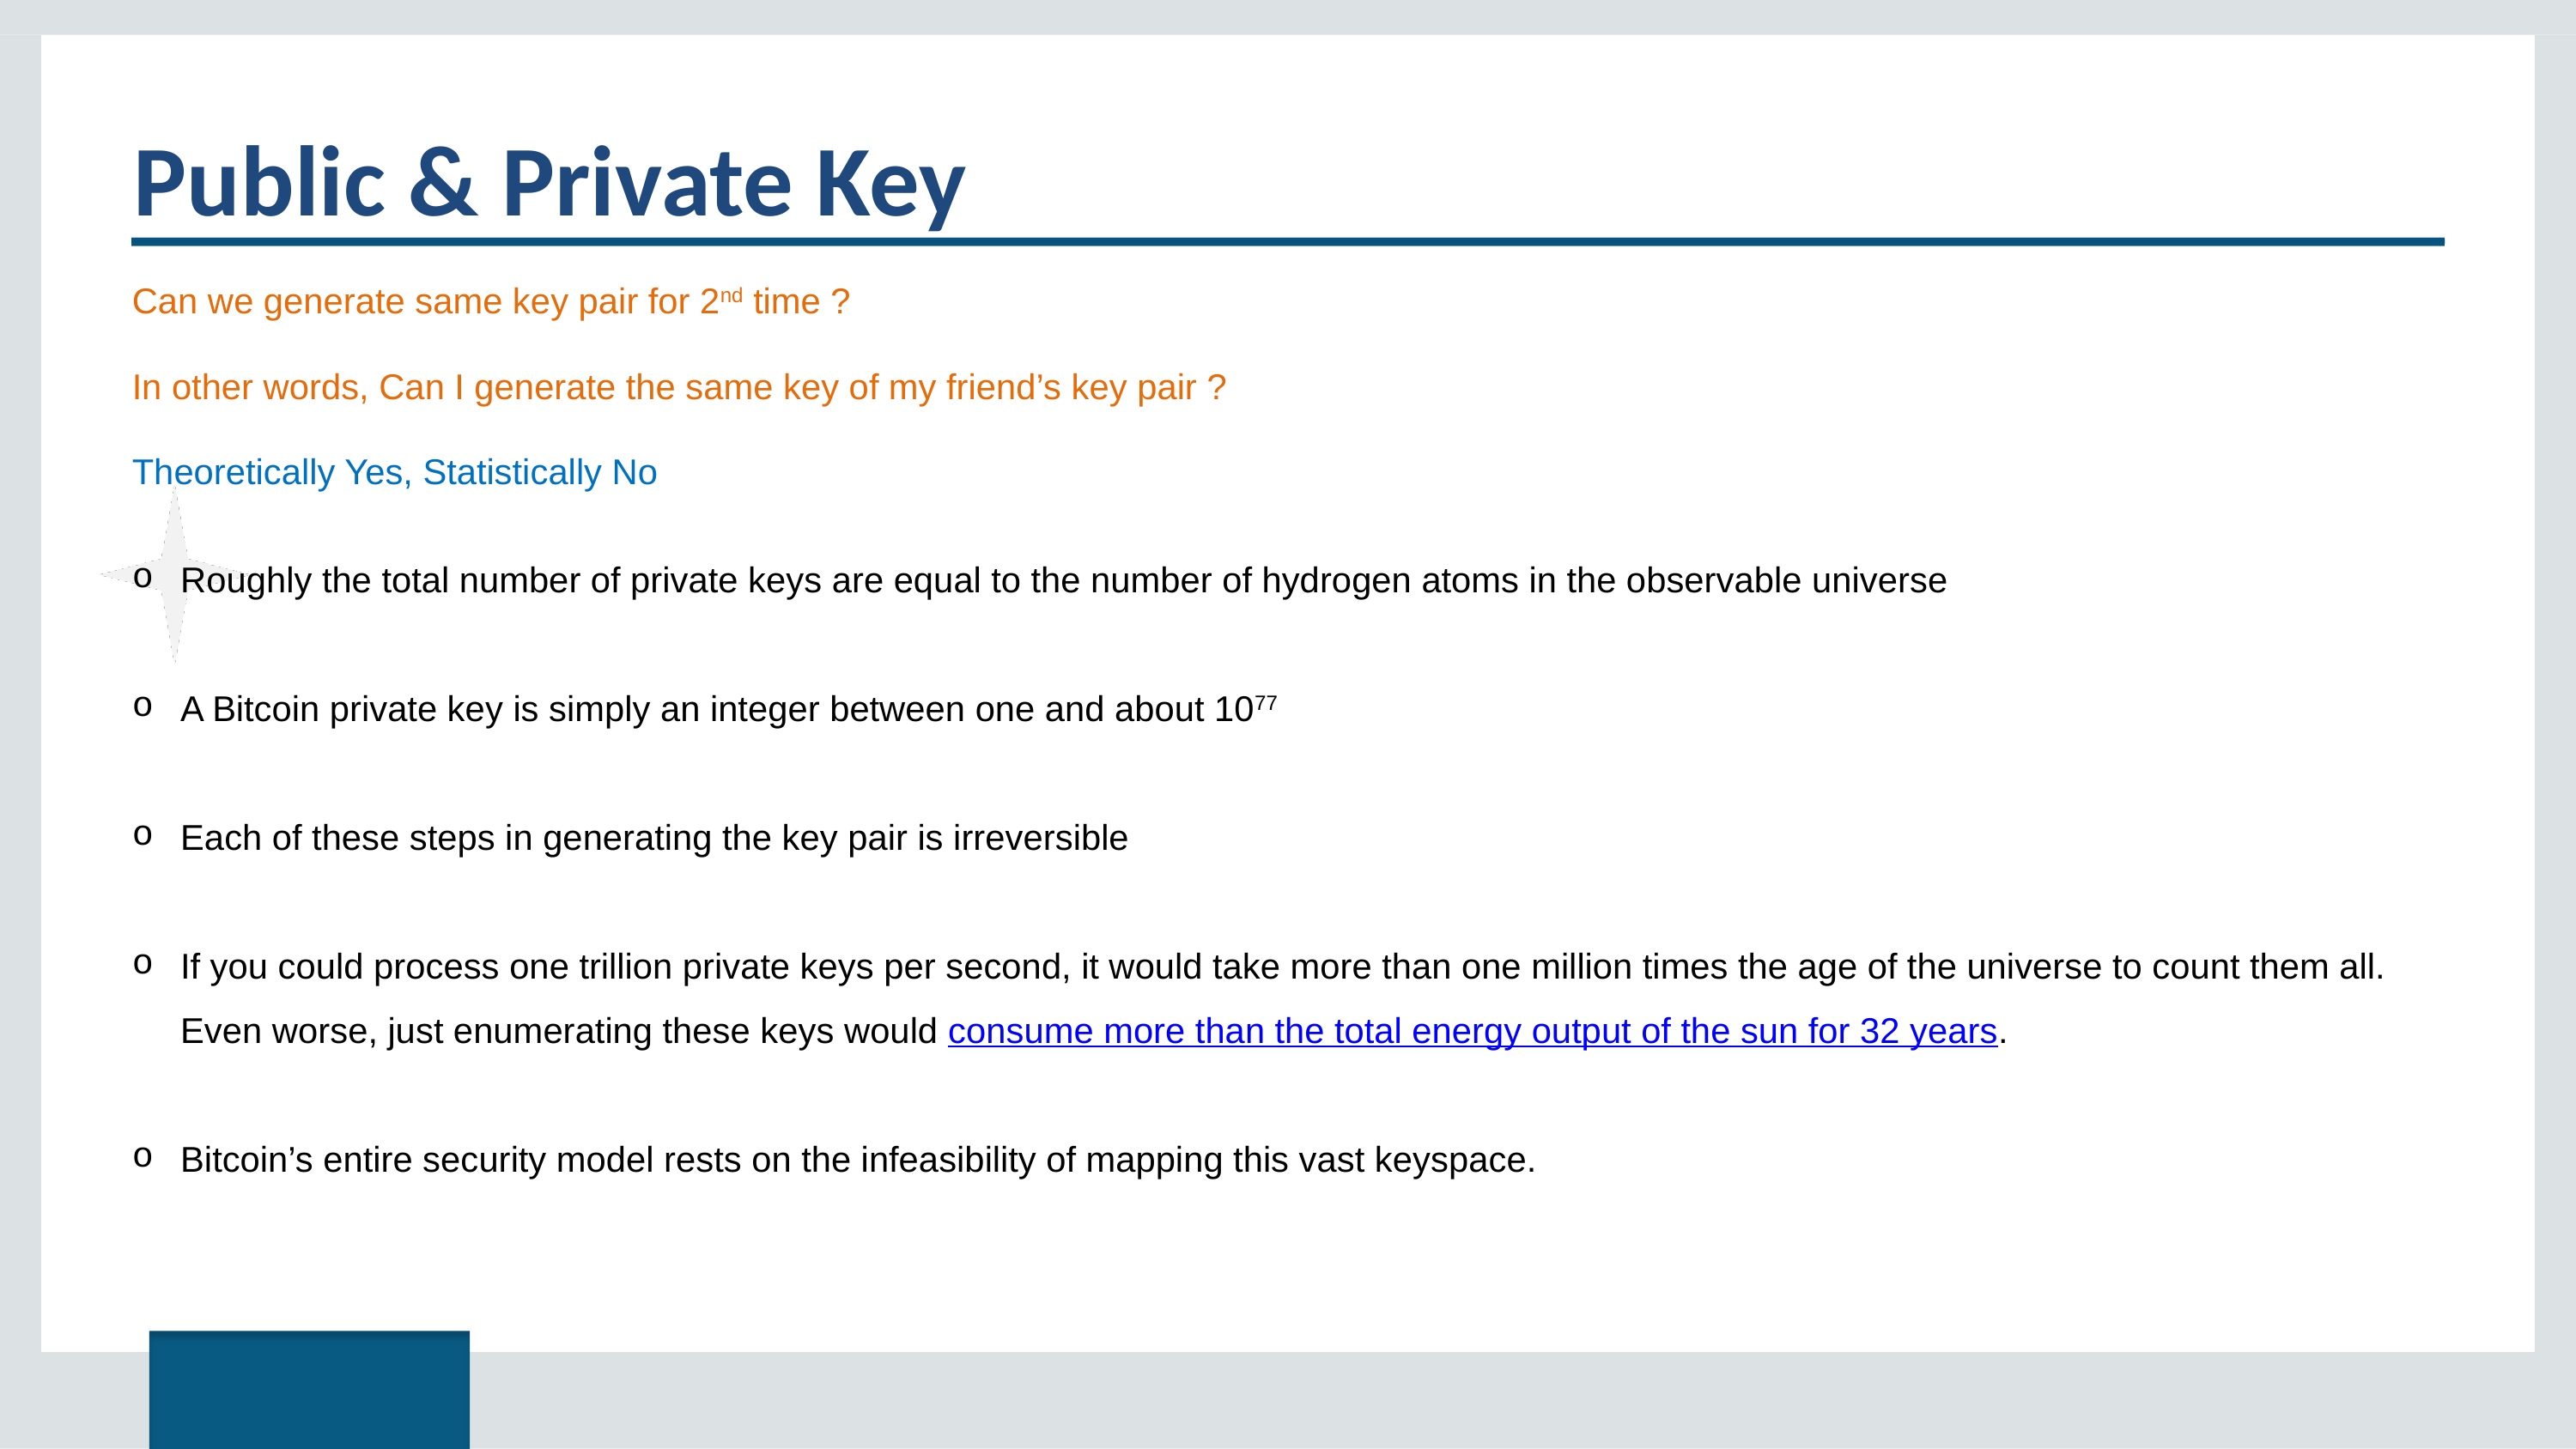

# Public & Private Key

Can we generate same key pair for 2nd time ?

In other words, Can I generate the same key of my friend’s key pair ?

Theoretically Yes, Statistically No

Roughly the total number of private keys are equal to the number of hydrogen atoms in the observable universe

A Bitcoin private key is simply an integer between one and about 1077

Each of these steps in generating the key pair is irreversible

If you could process one trillion private keys per second, it would take more than one million times the age of the universe to count them all. Even worse, just enumerating these keys would consume more than the total energy output of the sun for 32 years.

Bitcoin’s entire security model rests on the infeasibility of mapping this vast keyspace.